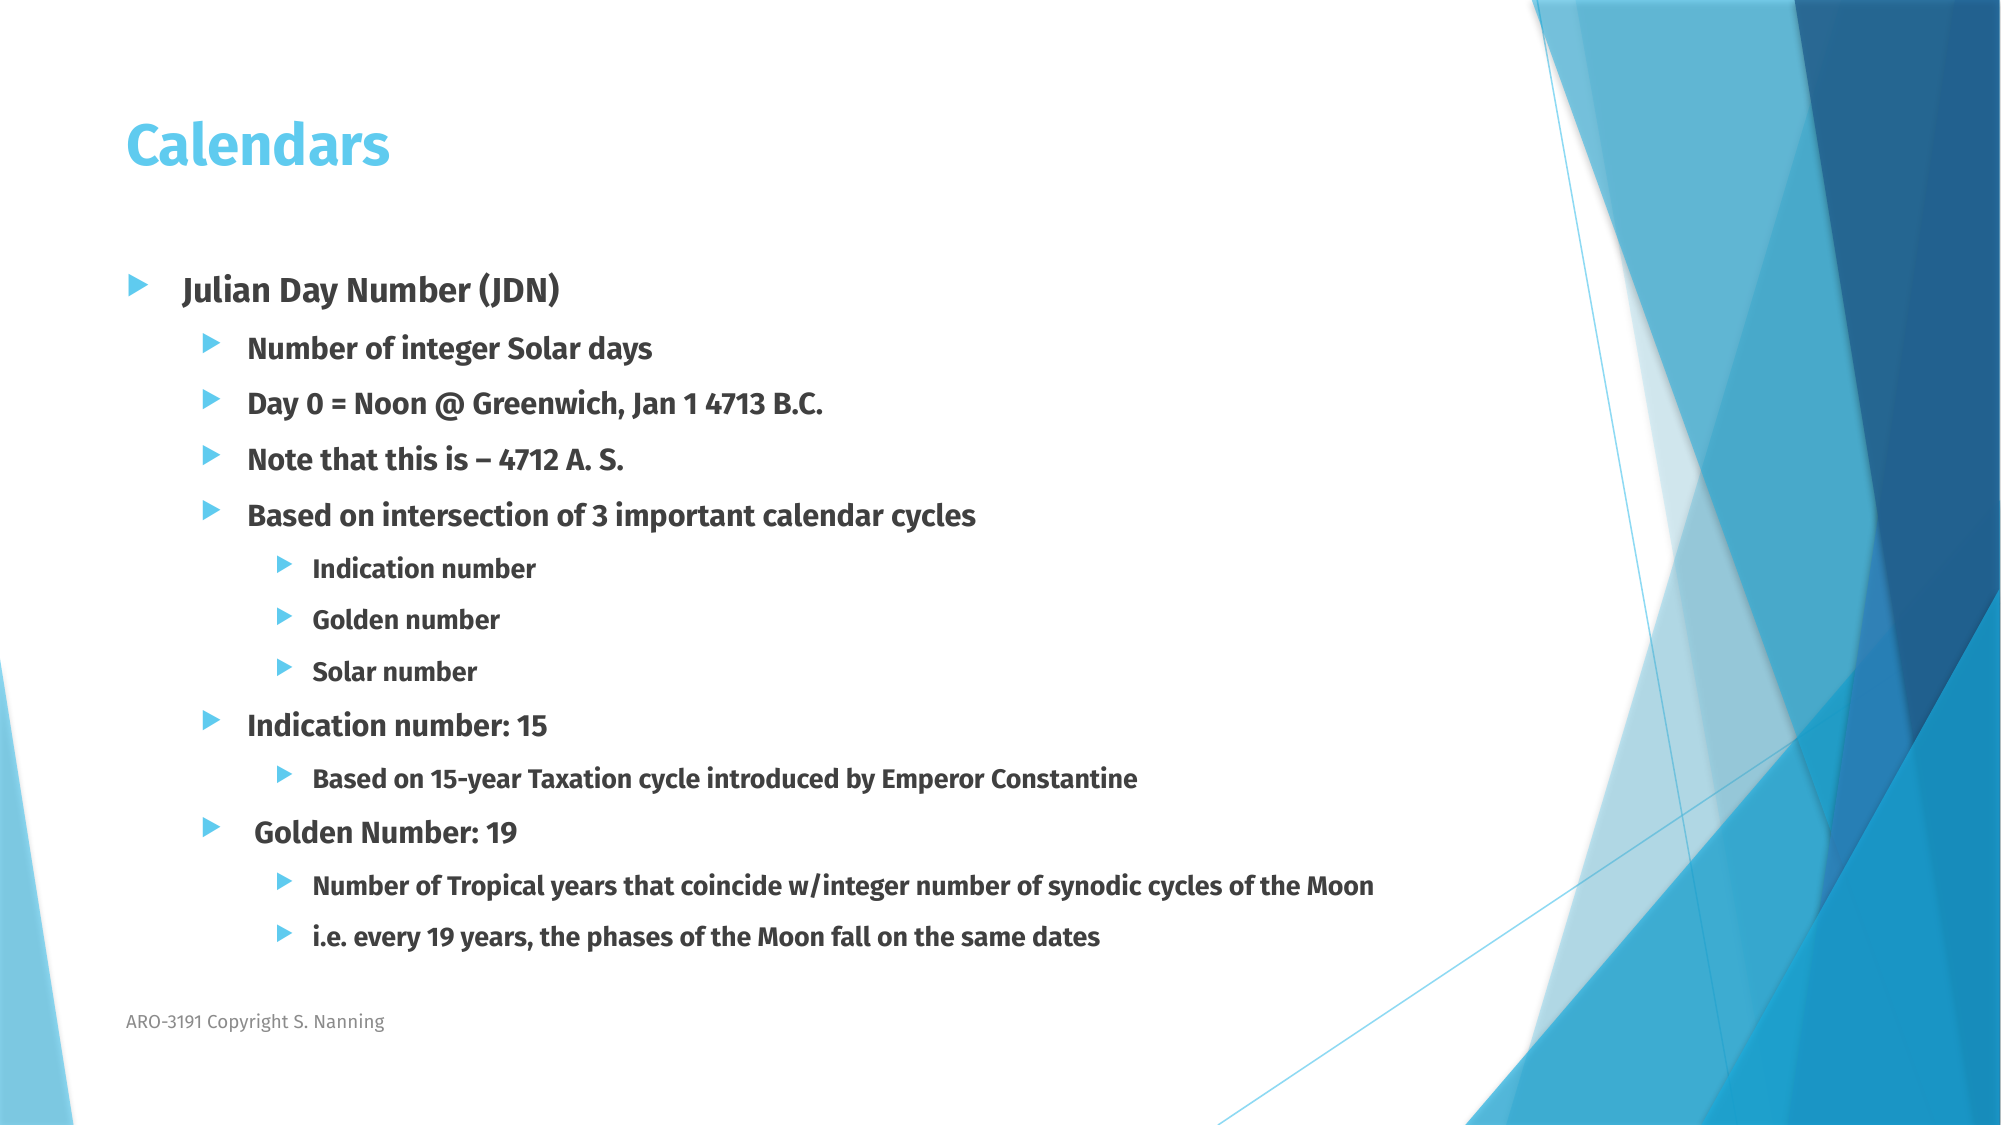

# Calendars
Julian Day Number (JDN)
Number of integer Solar days
Day 0 = Noon @ Greenwich, Jan 1 4713 B.C.
Note that this is – 4712 A. S.
Based on intersection of 3 important calendar cycles
Indication number
Golden number
Solar number
Indication number: 15
Based on 15-year Taxation cycle introduced by Emperor Constantine
 Golden Number: 19
Number of Tropical years that coincide w/integer number of synodic cycles of the Moon
i.e. every 19 years, the phases of the Moon fall on the same dates

ARO-3191 Copyright S. Nanning